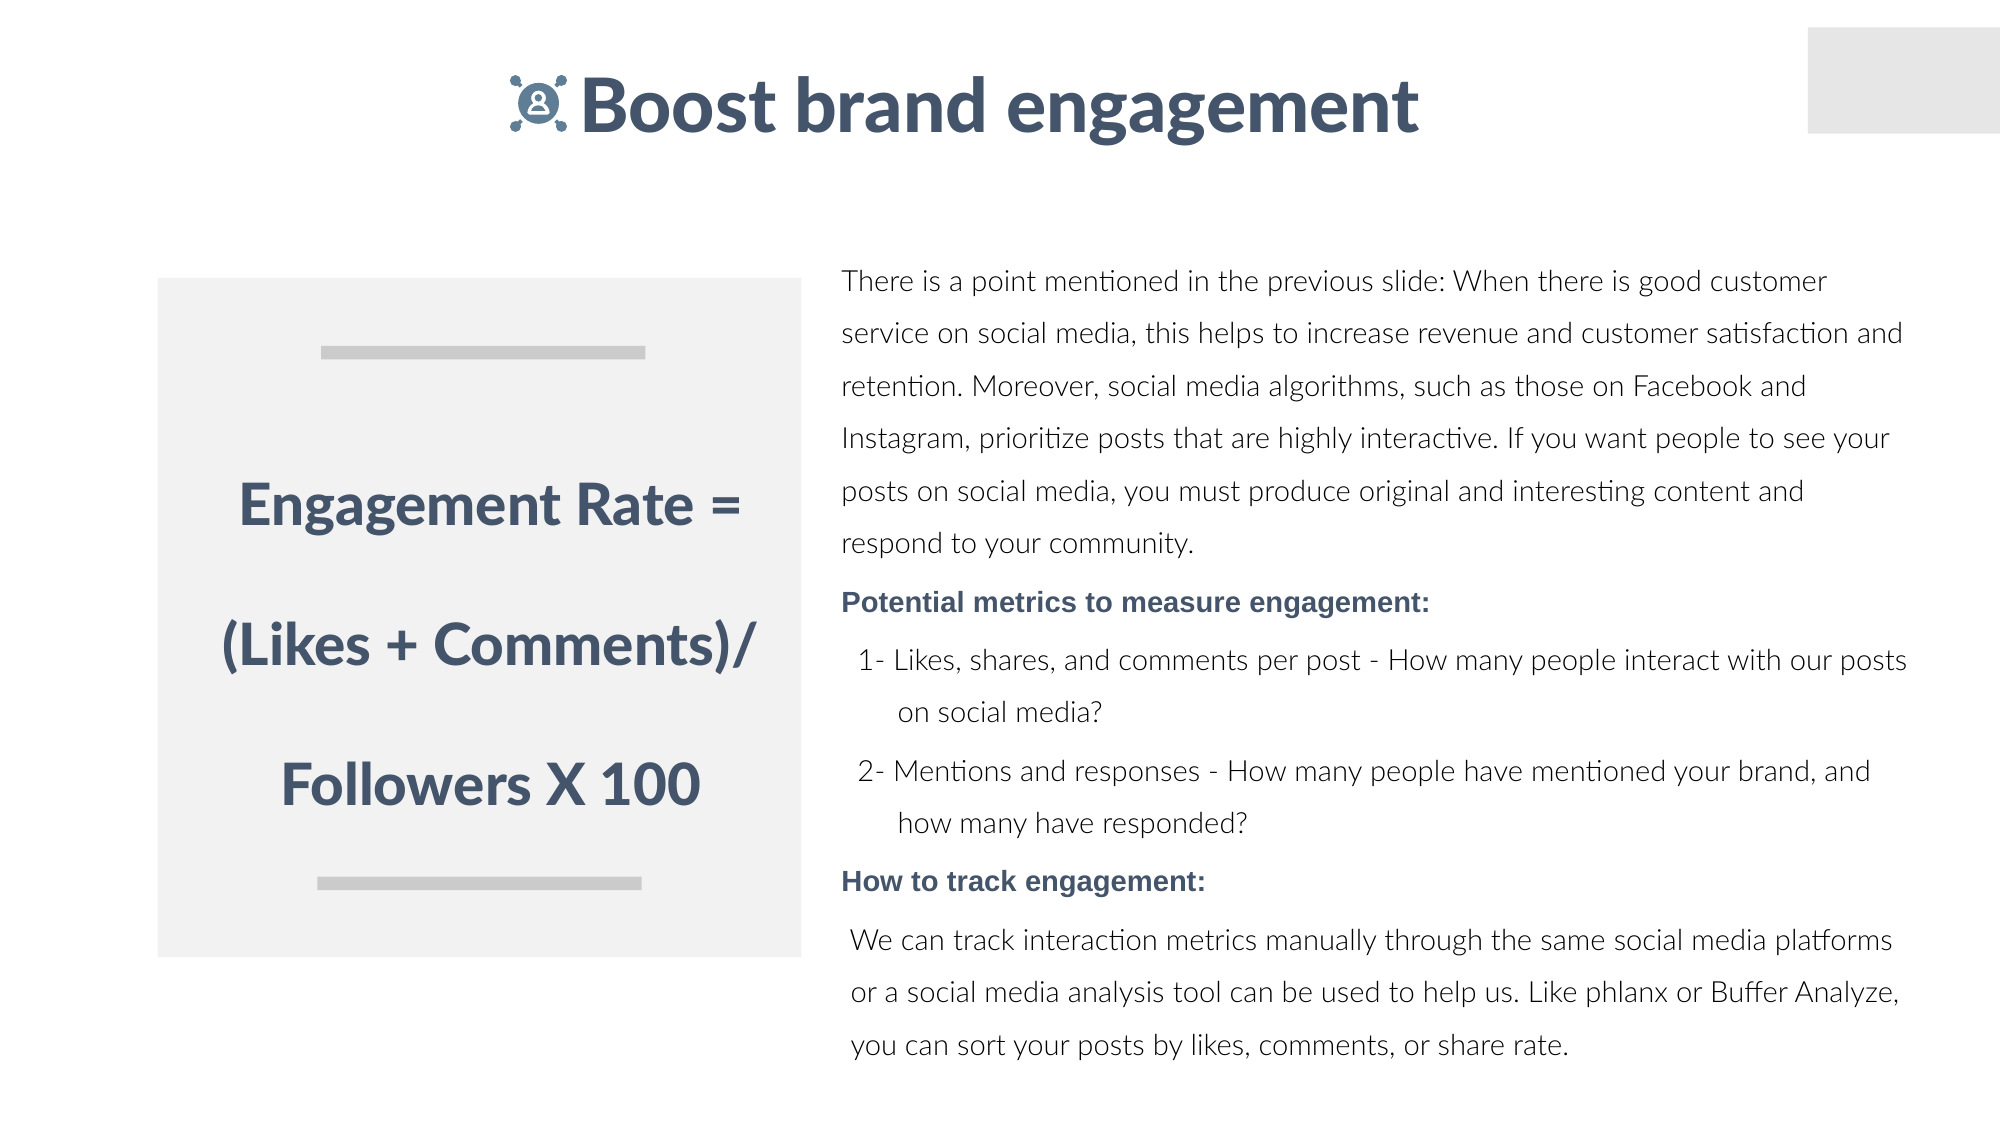

Boost brand engagement

There is a point mentioned in the previous slide: When there is good customer service on social media, this helps to increase revenue and customer satisfaction and retention. Moreover, social media algorithms, such as those on Facebook and Instagram, prioritize posts that are highly interactive. If you want people to see your posts on social media, you must produce original and interesting content and respond to your community.
Potential metrics to measure engagement:
  1- Likes, shares, and comments per post - How many people interact with our posts on social media?
  2- Mentions and responses - How many people have mentioned your brand, and how many have responded?
How to track engagement:
 We can track interaction metrics manually through the same social media platforms or a social media analysis tool can be used to help us. Like phlanx or Buffer Analyze, you can sort your posts by likes, comments, or share rate.

Engagement Rate = (Likes + Comments)/ Followers X 100